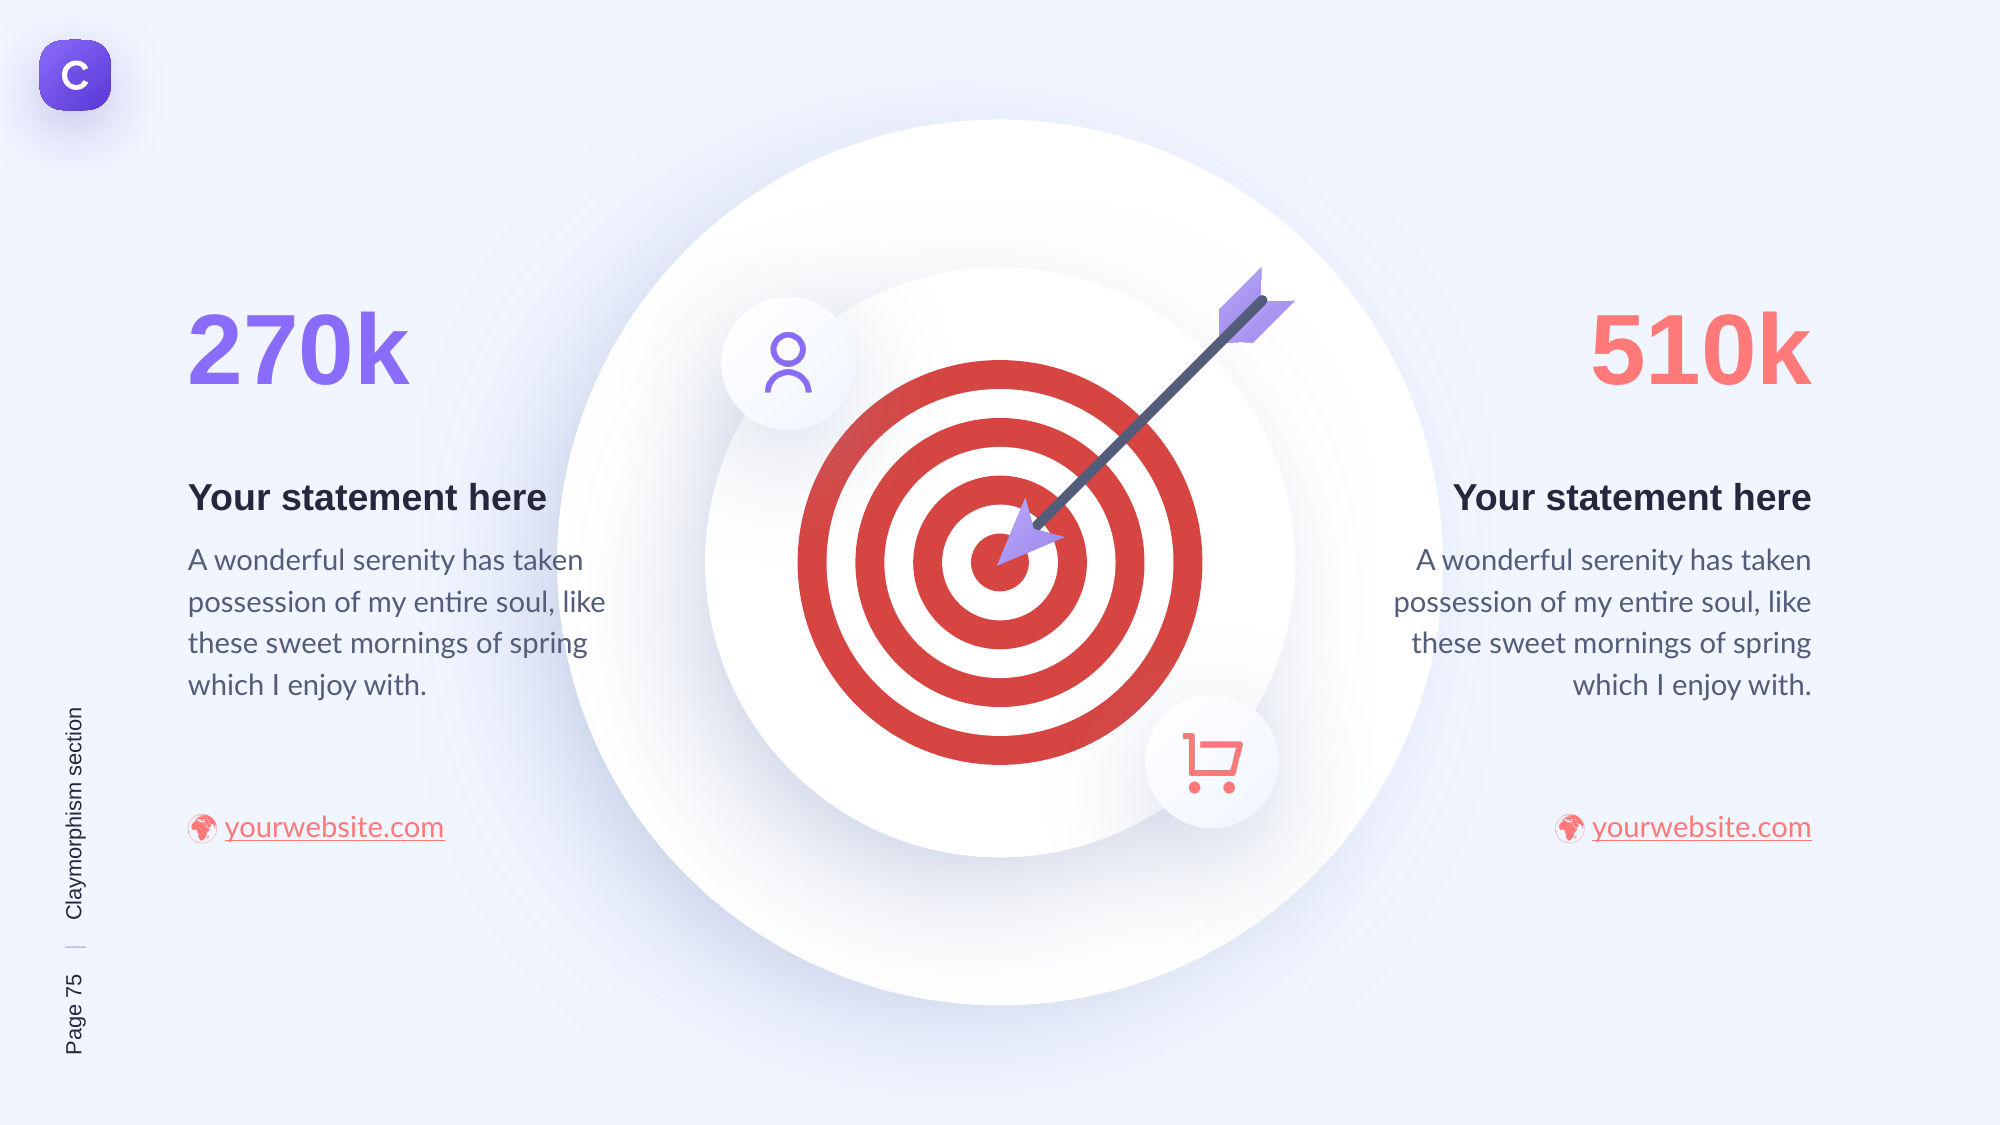

270k
510k

Your statement here
A wonderful serenity has taken possession of my entire soul, like these sweet mornings of spring which I enjoy with.
Your statement here
A wonderful serenity has taken possession of my entire soul, like these sweet mornings of spring which I enjoy with.

🌍 yourwebsite.com
🌍 yourwebsite.com